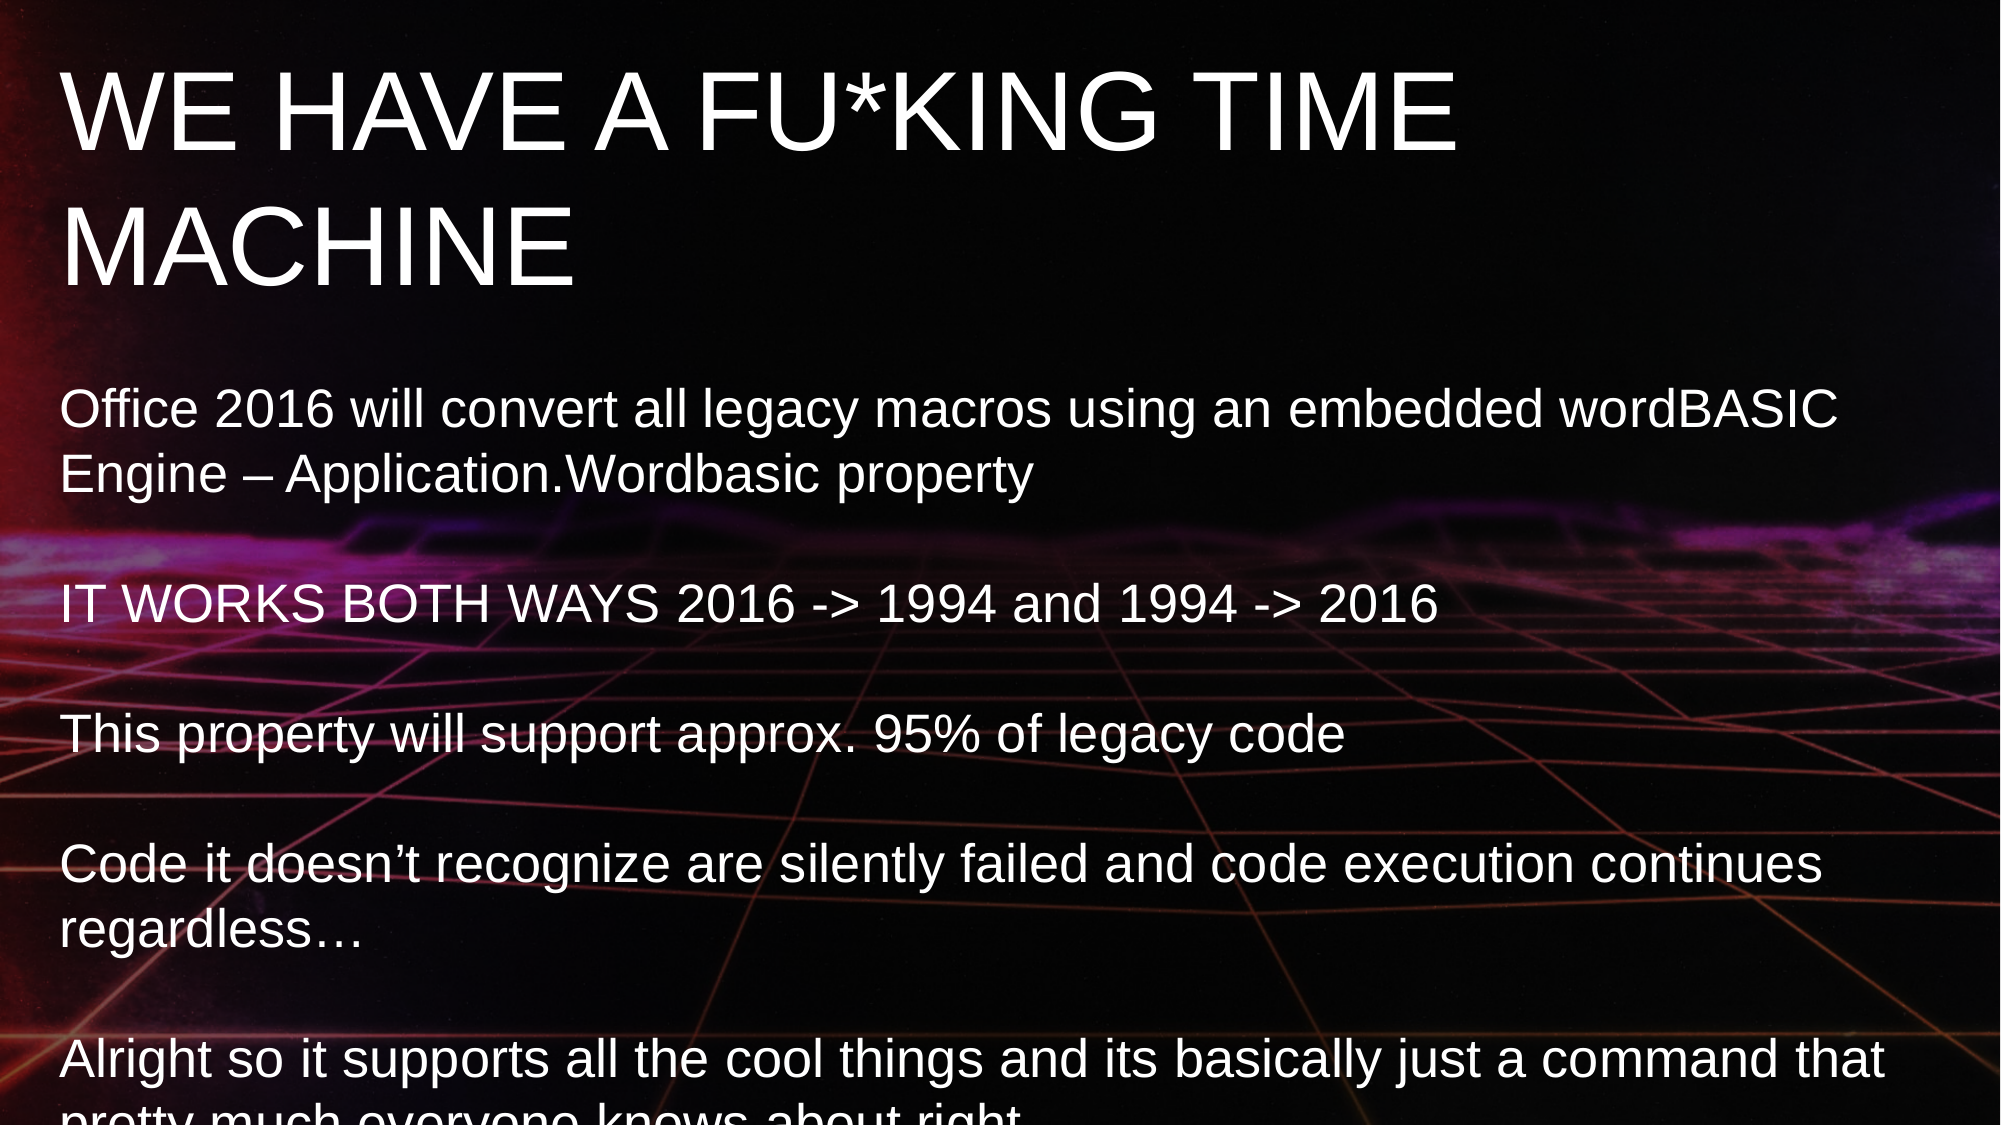

WE HAVE A FU*KING TIME MACHINE

Office 2016 will convert all legacy macros using an embedded wordBASIC Engine – Application.Wordbasic property

IT WORKS BOTH WAYS 2016 -> 1994 and 1994 -> 2016

This property will support approx. 95% of legacy code

Code it doesn’t recognize are silently failed and code execution continues regardless…

Alright so it supports all the cool things and its basically just a command that pretty much everyone knows about right…